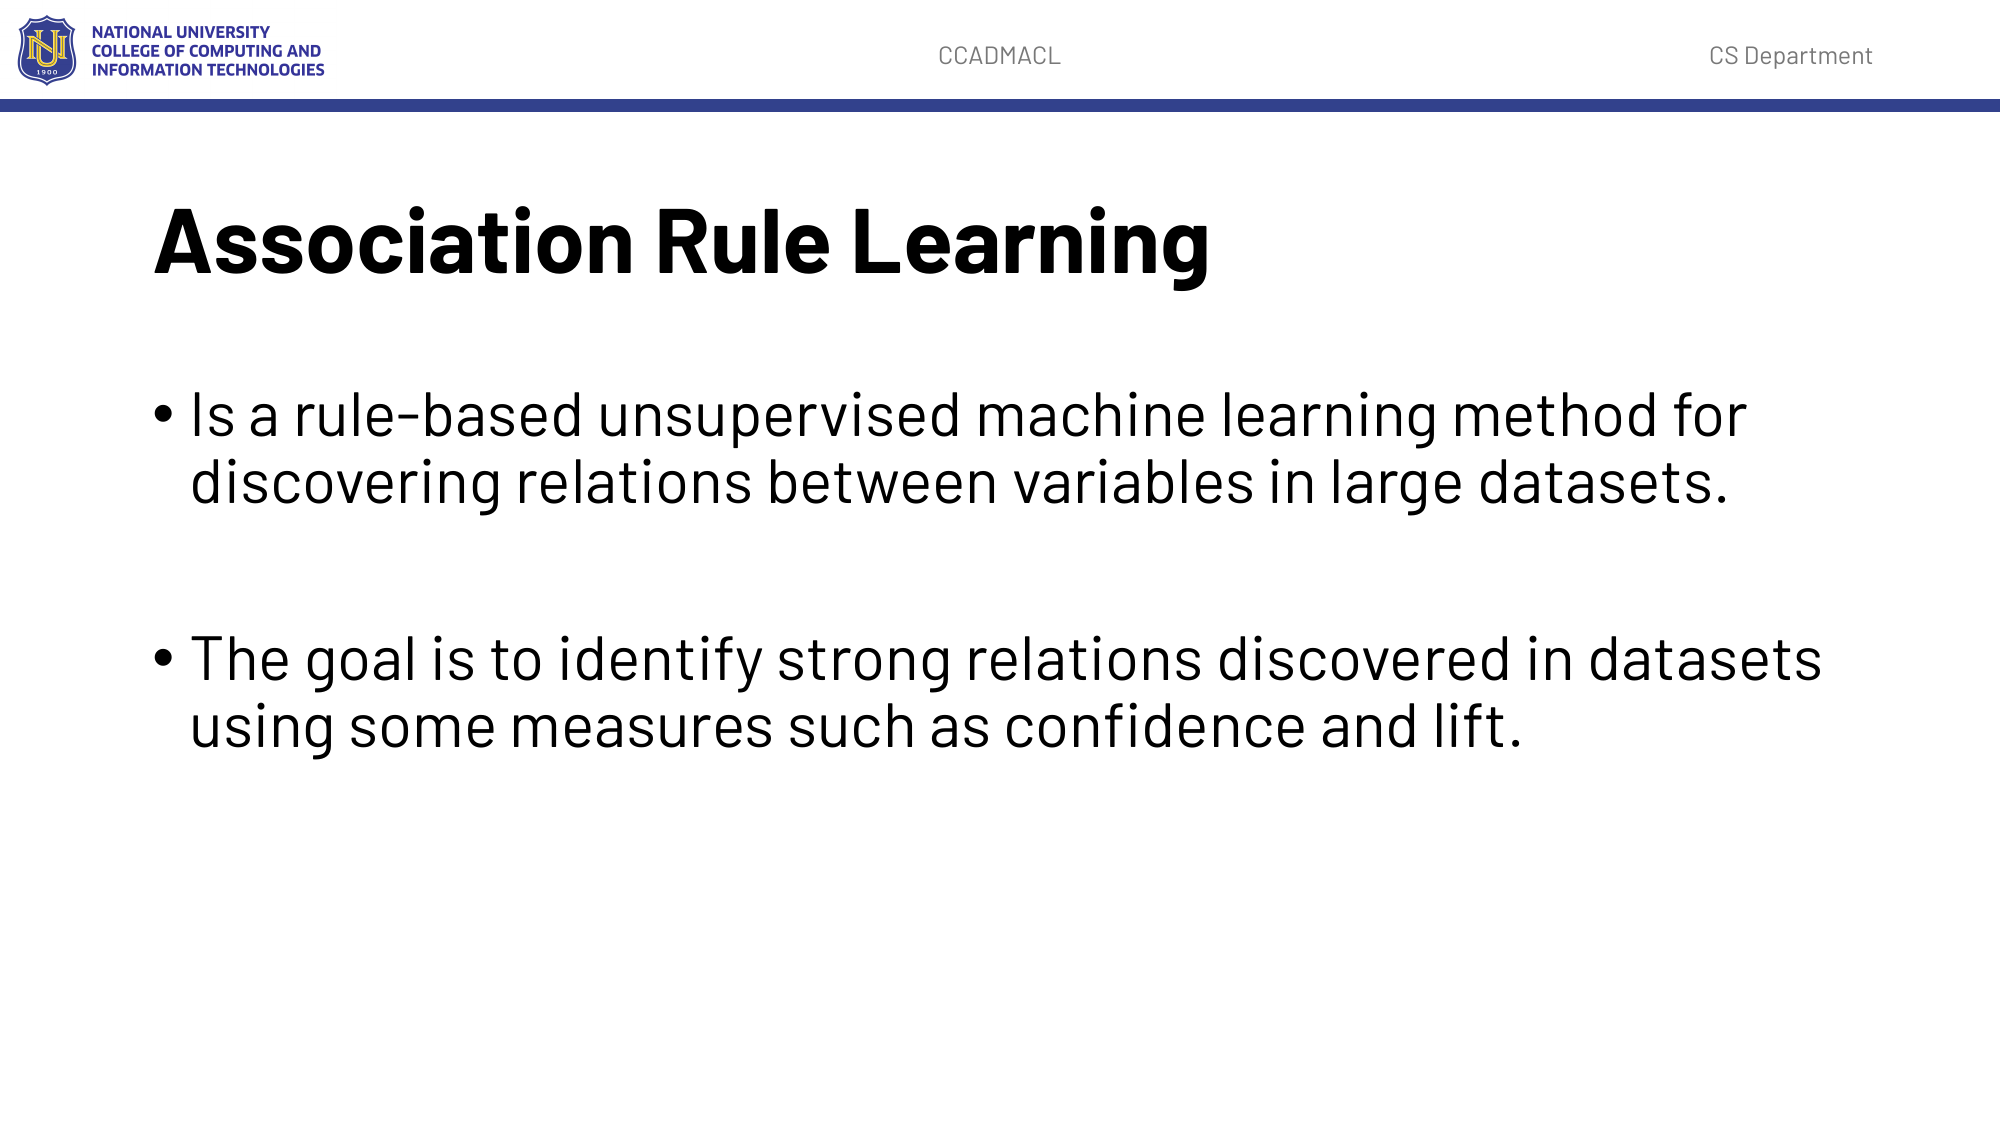

# Association Rule Learning
Is a rule-based unsupervised machine learning method for discovering relations between variables in large datasets.

The goal is to identify strong relations discovered in datasets using some measures such as confidence and lift.